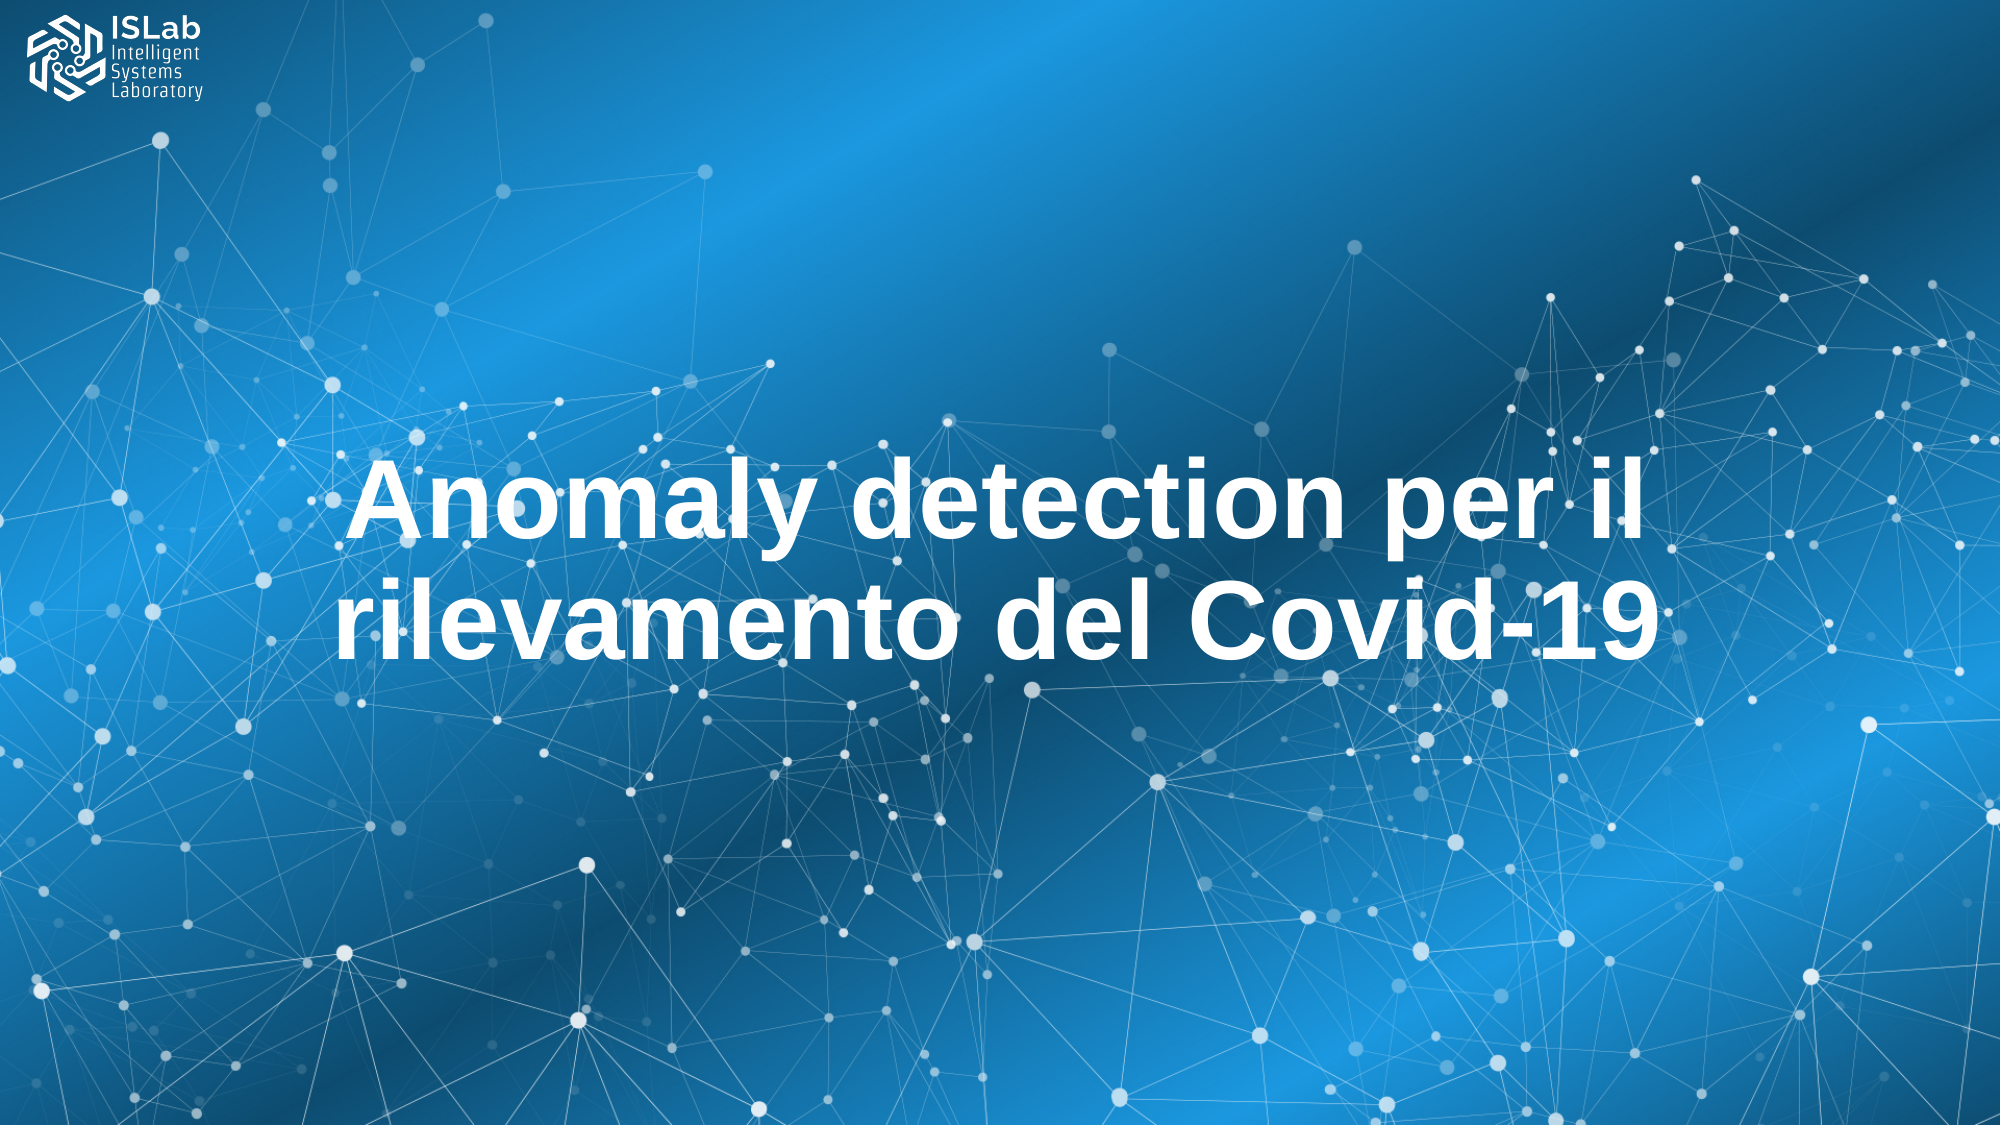

Anomaly detection per il rilevamento del Covid-19